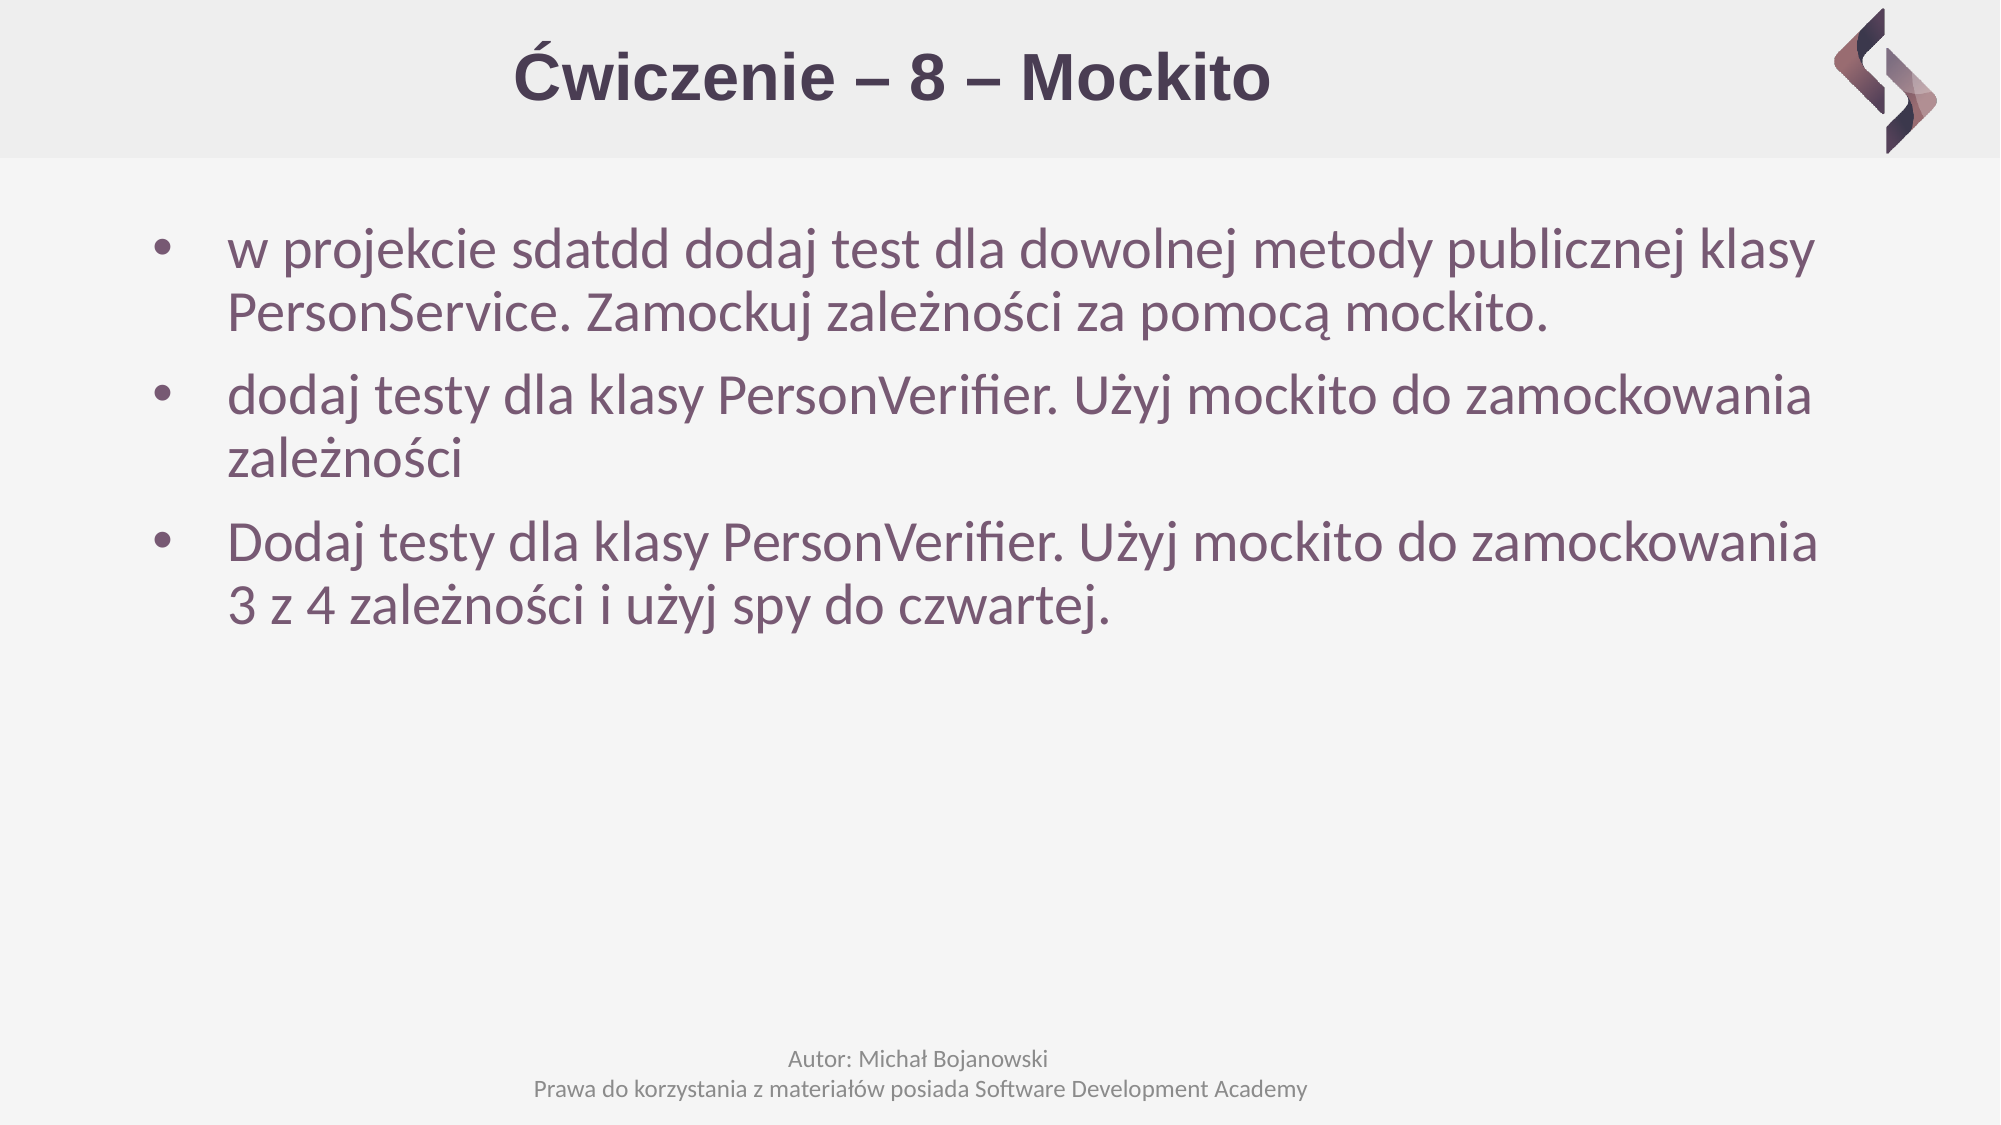

# Ćwiczenie – 8 – Mockito

w projekcie sdatdd dodaj test dla dowolnej metody publicznej klasy PersonService. Zamockuj zależności za pomocą mockito.
dodaj testy dla klasy PersonVerifier. Użyj mockito do zamockowania zależności
Dodaj testy dla klasy PersonVerifier. Użyj mockito do zamockowania 3 z 4 zależności i użyj spy do czwartej.

Autor: Michał Bojanowski
Prawa do korzystania z materiałów posiada Software Development Academy